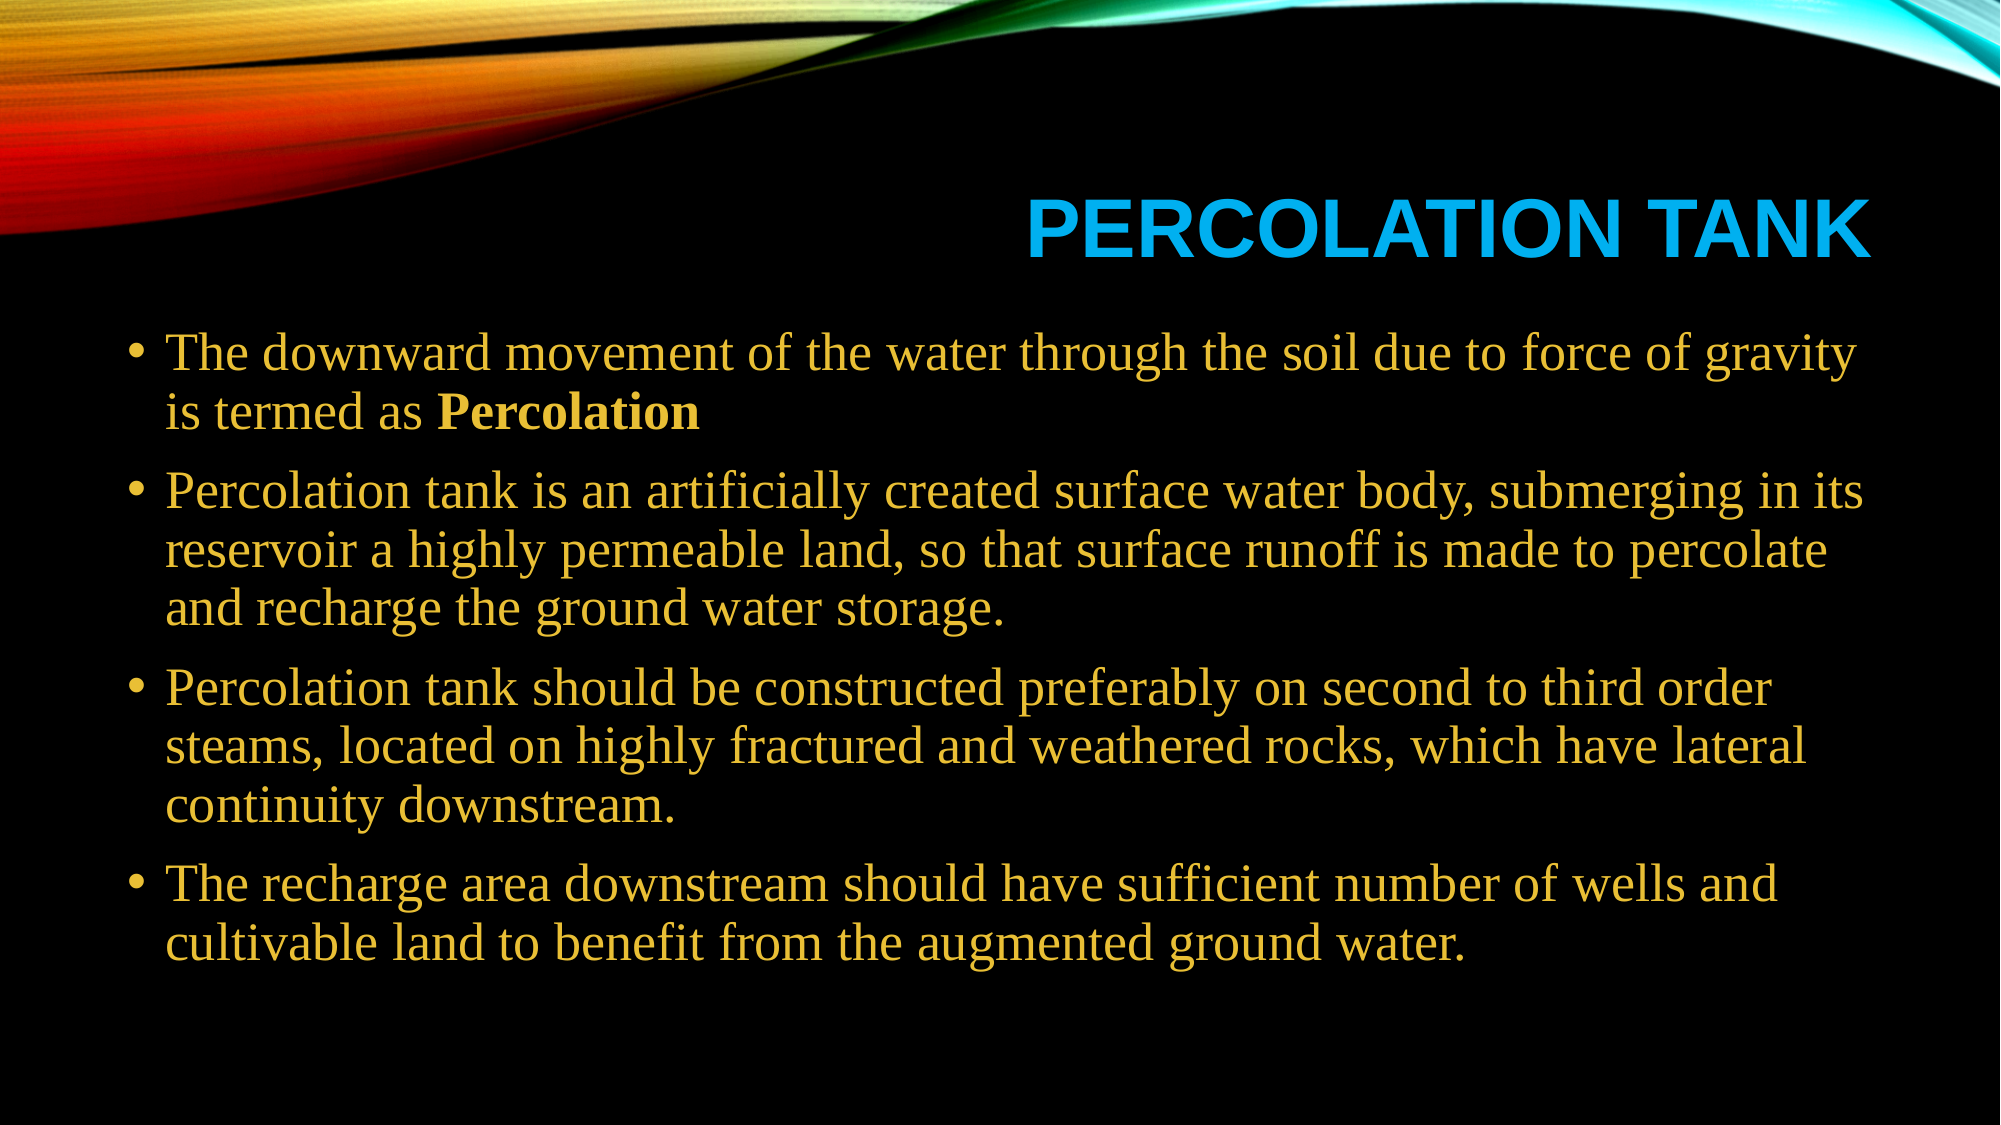

# Percolation Tank
The downward movement of the water through the soil due to force of gravity is termed as Percolation
Percolation tank is an artificially created surface water body, submerging in its reservoir a highly permeable land, so that surface runoff is made to percolate and recharge the ground water storage.
Percolation tank should be constructed preferably on second to third order steams, located on highly fractured and weathered rocks, which have lateral continuity downstream.
The recharge area downstream should have sufficient number of wells and cultivable land to benefit from the augmented ground water.